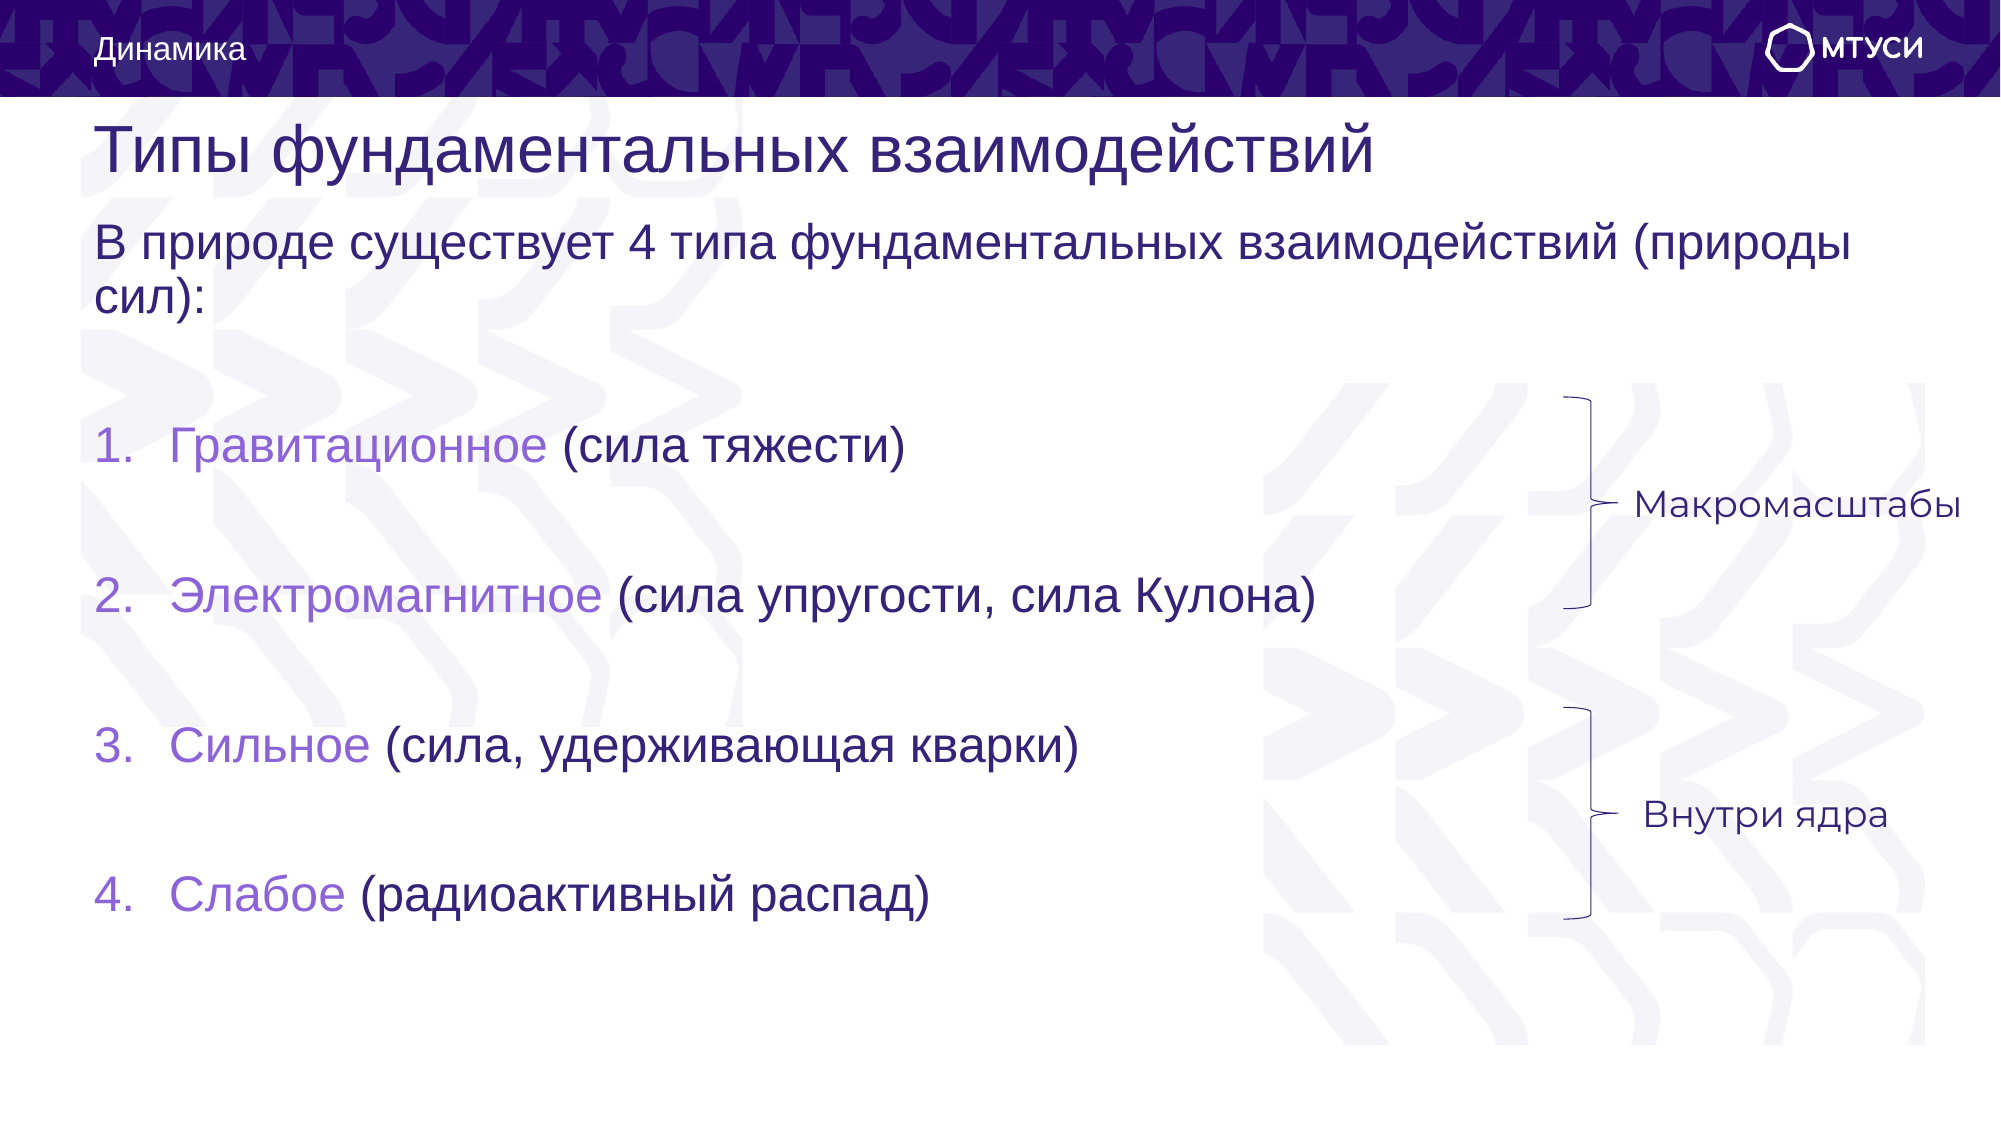

Динамика
# Типы фундаментальных взаимодействий
В природе существует 4 типа фундаментальных взаимодействий (природы сил):

Гравитационное (сила тяжести)

Электромагнитное (сила упругости, сила Кулона)

Сильное (сила, удерживающая кварки)

Слабое (радиоактивный распад)

Макромасштабы

Внутри ядра